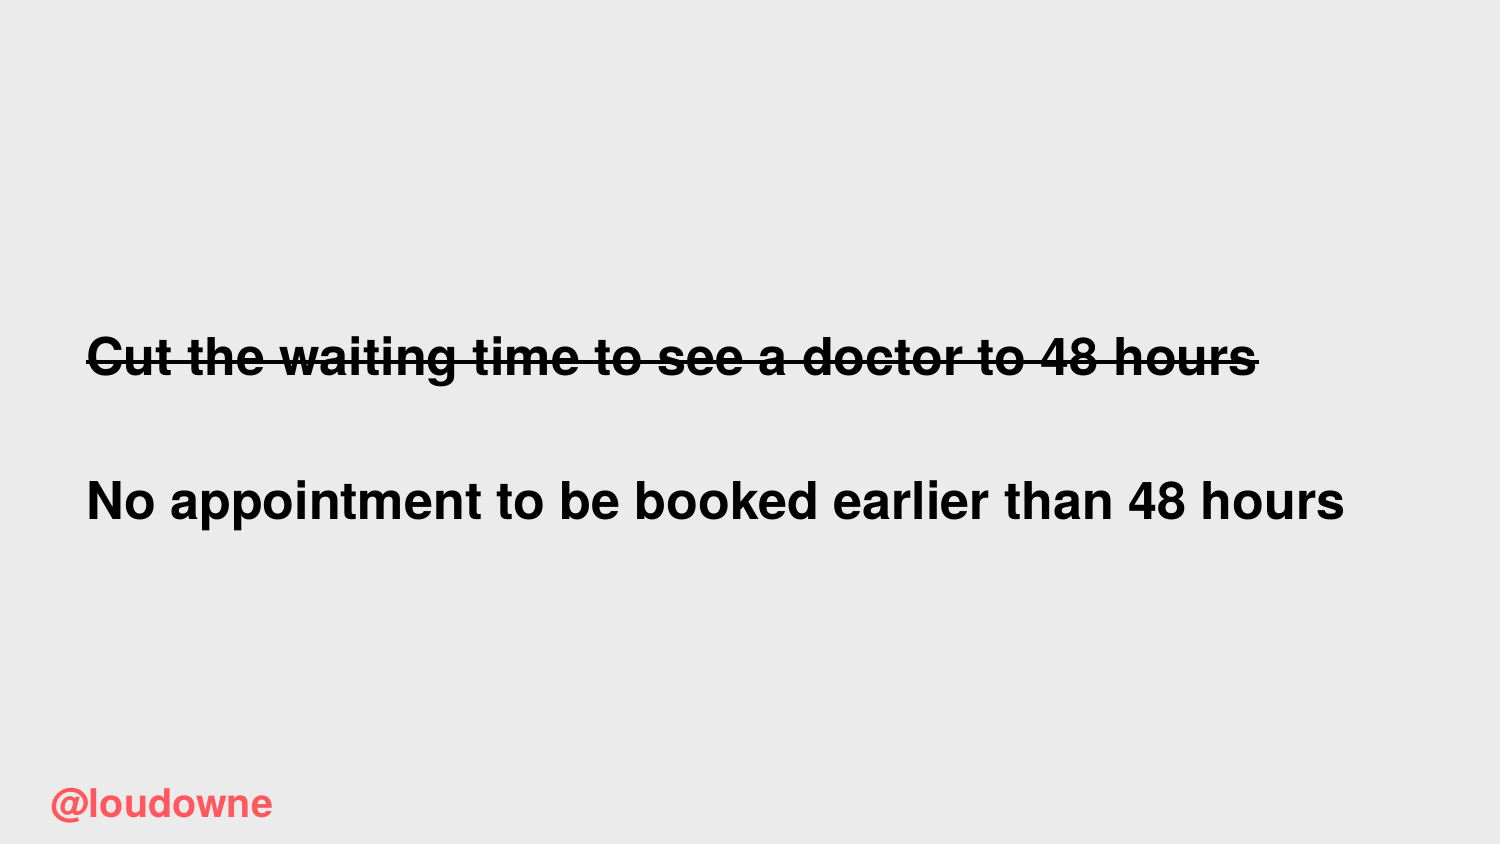

Cut the waiting time to see a doctor to 48 hours

No appointment to be booked earlier than 48 hours